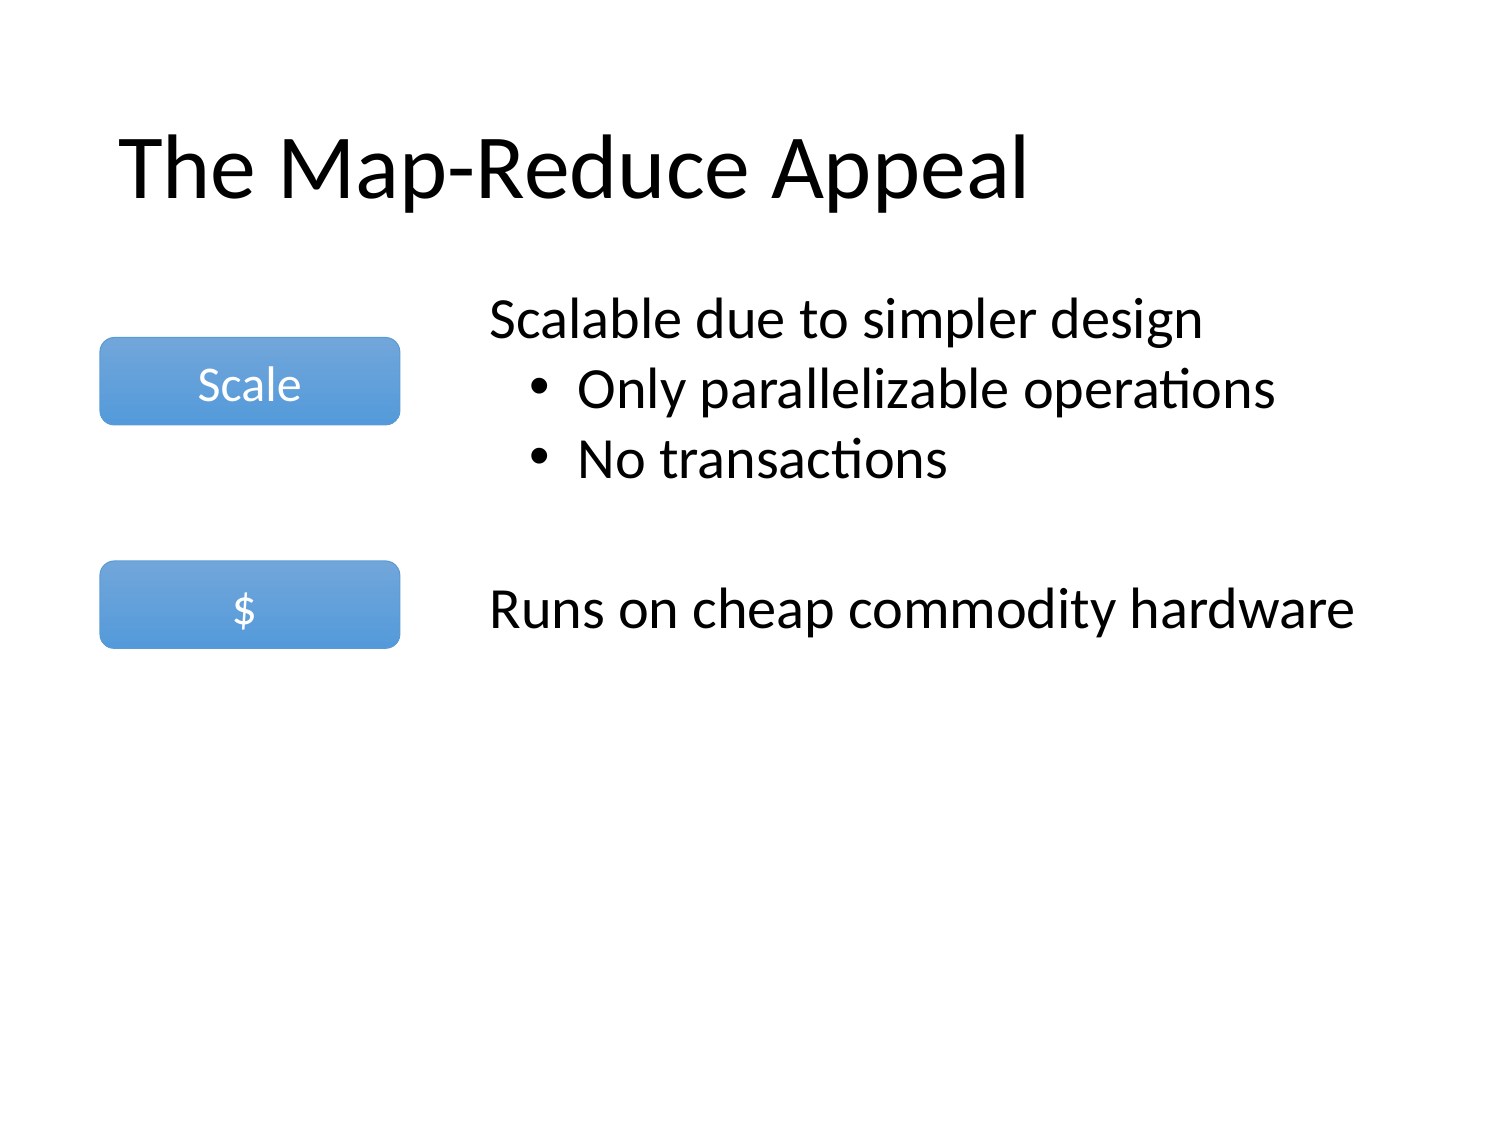

# The Map-Reduce Appeal
Scalable due to simpler design
 Only parallelizable operations
 No transactions
Scale
$
Runs on cheap commodity hardware